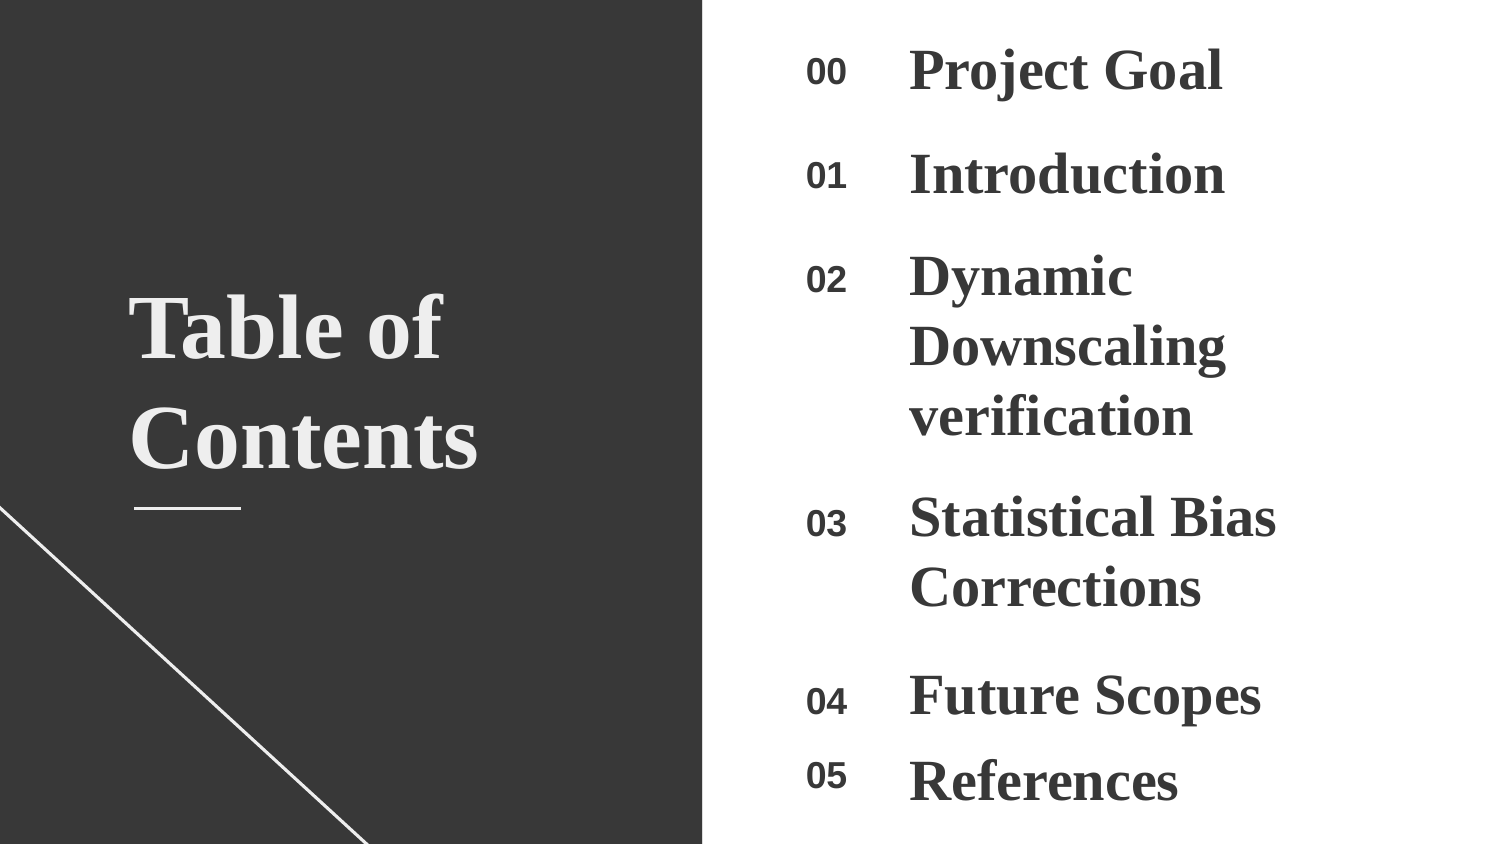

Project Goal
00
# Introduction
01
02
Dynamic Downscaling verification
Table of Contents
03
Statistical Bias Corrections
04
Future Scopes

05
References